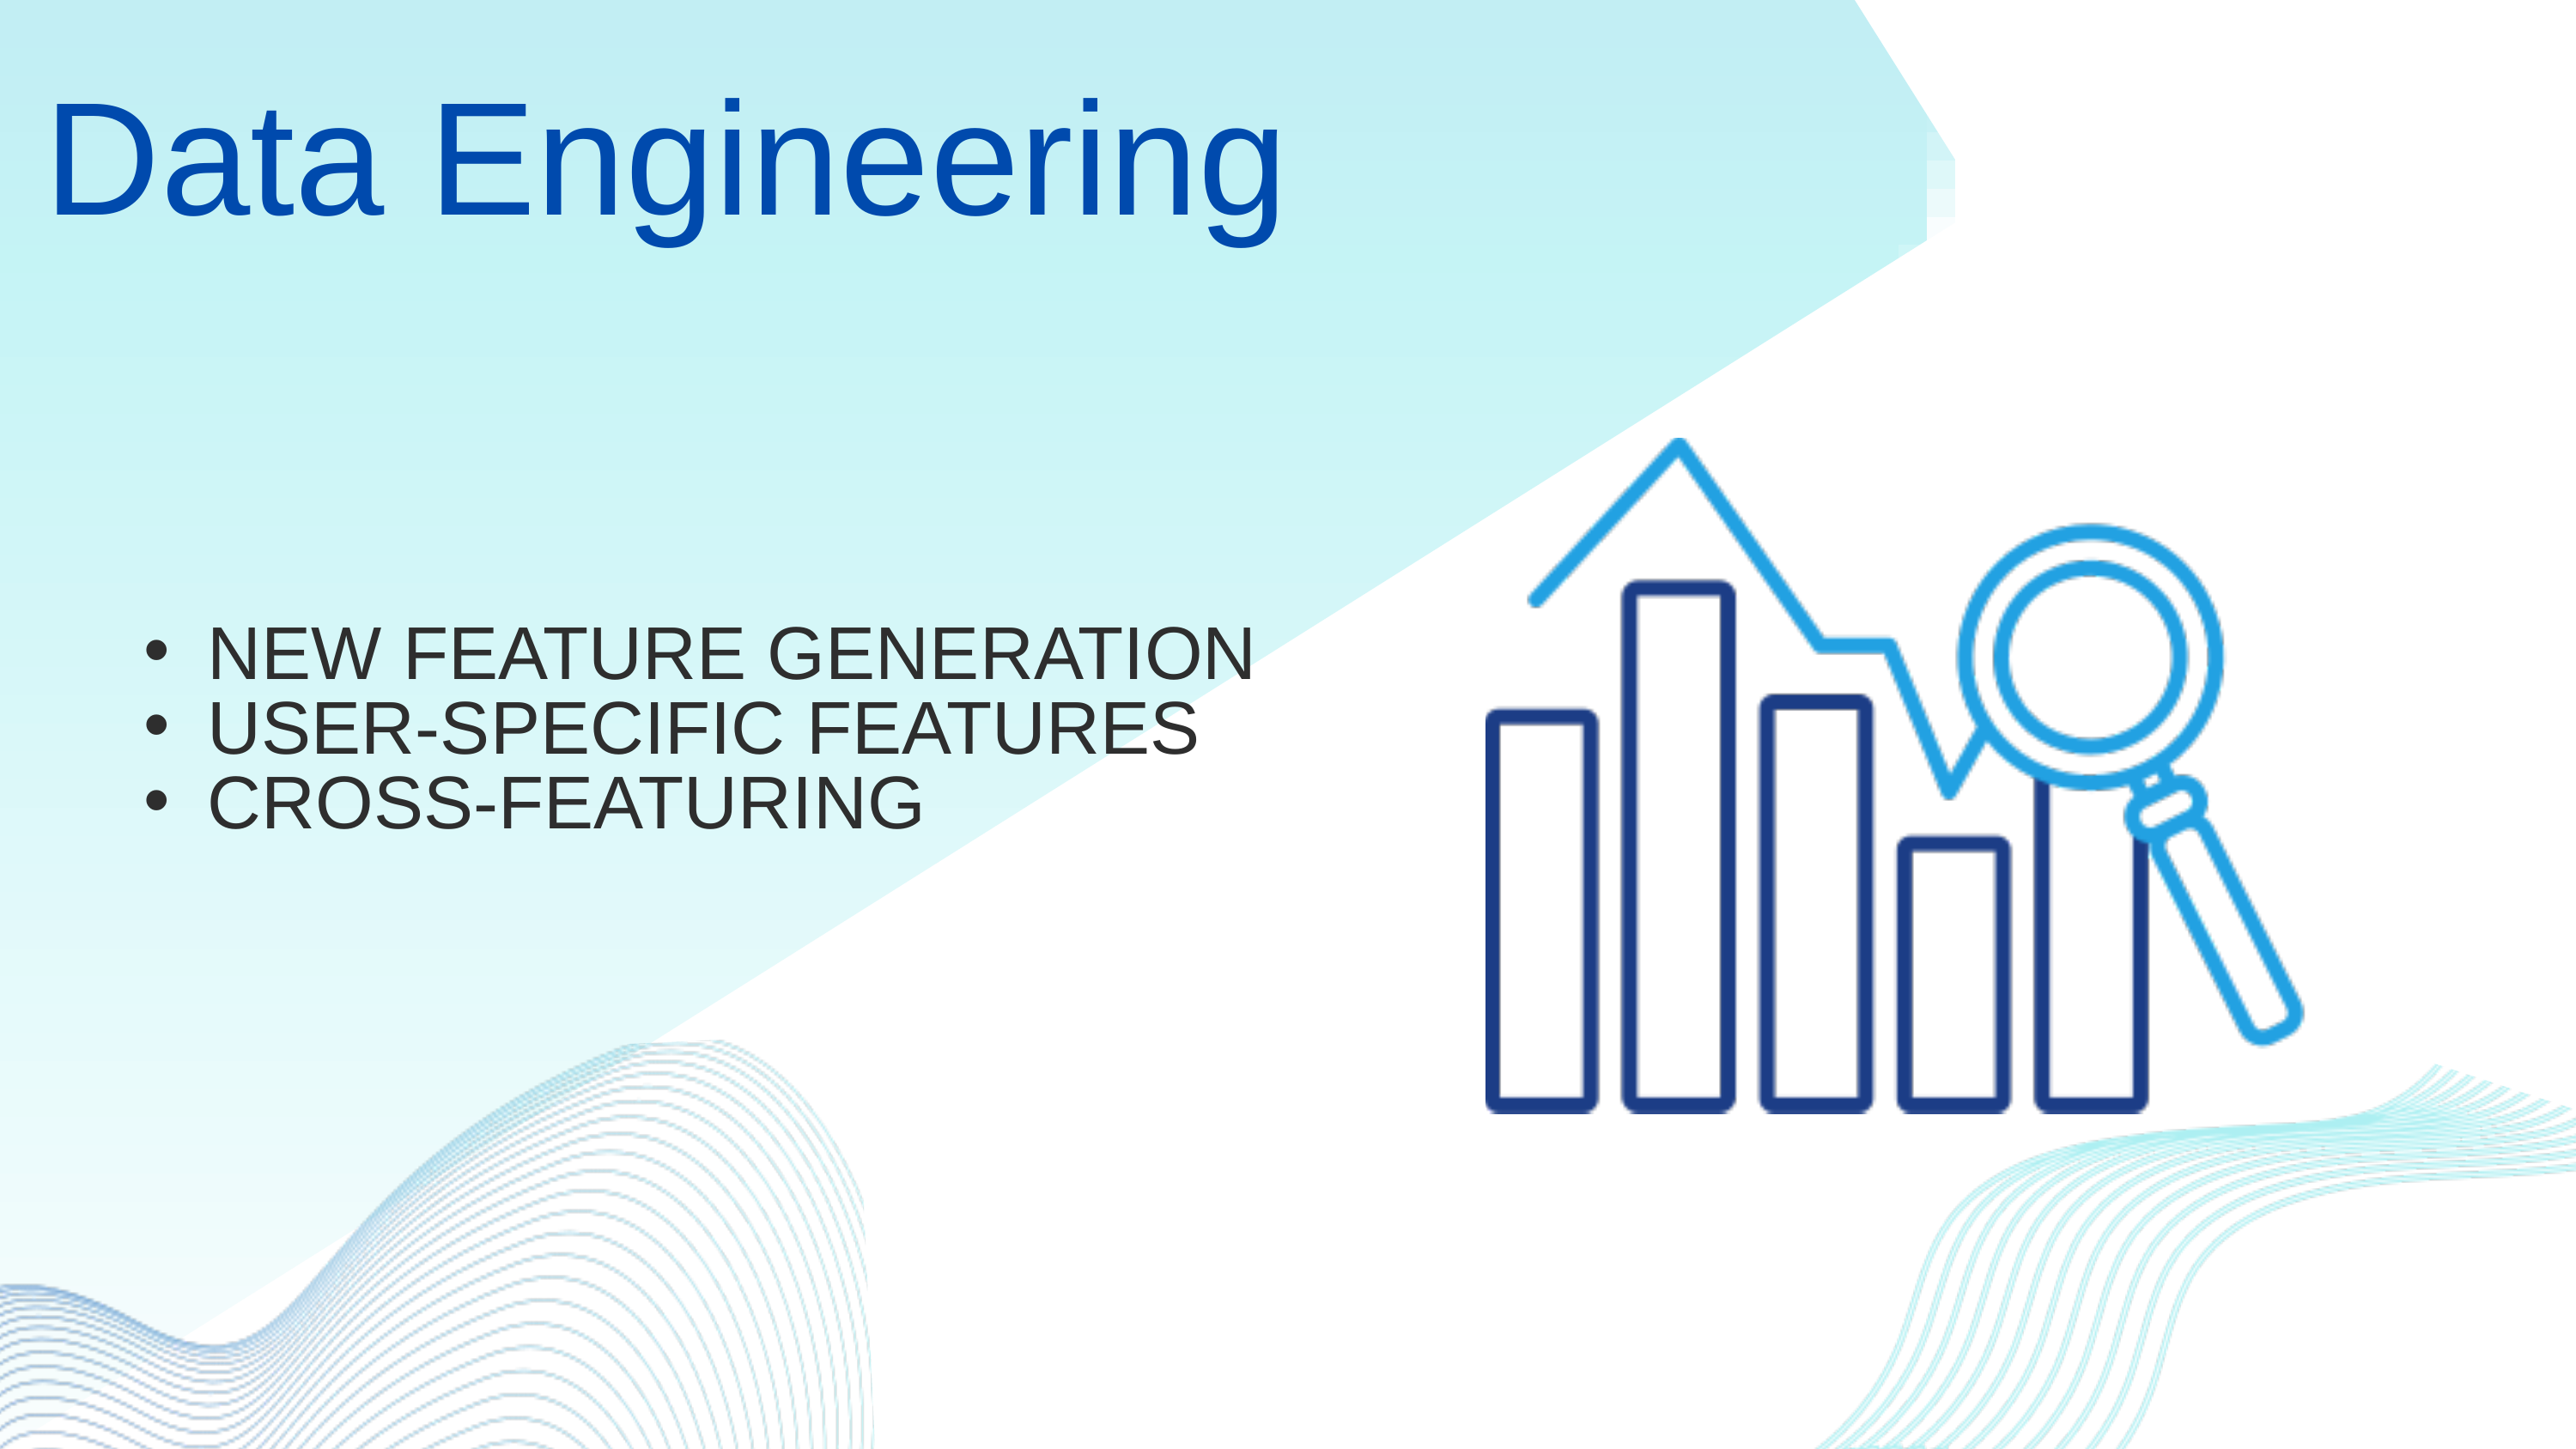

Data Engineering

NEW FEATURE GENERATION
USER-SPECIFIC FEATURES
CROSS-FEATURING